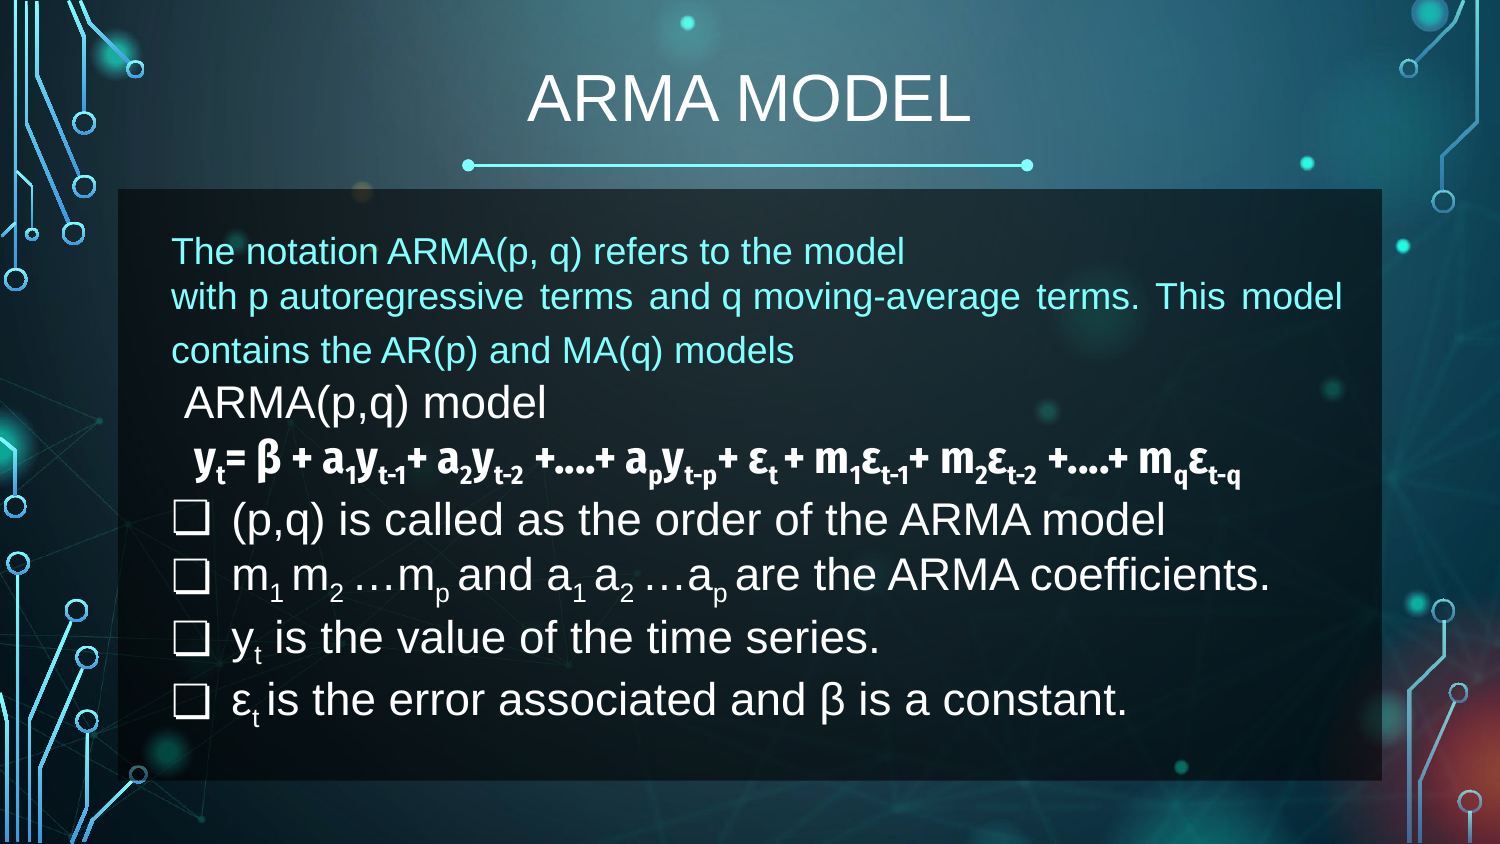

# ARMA Model
The notation ARMA(p, q) refers to the model
with p autoregressive terms and q moving-average terms. This model contains the AR(p) and MA(q) models
 ARMA(p,q) model
    yt= β + a1yt-1+ a2yt-2  +....+ apyt-p+ εt + m1εt-1+ m2εt-2  +....+ mqεt-q
(p,q) is called as the order of the ARMA model
m1 m2 …mp and a1 a2 …ap are the ARMA coefficients.
yt is the value of the time series.
εt is the error associated and β is a constant.